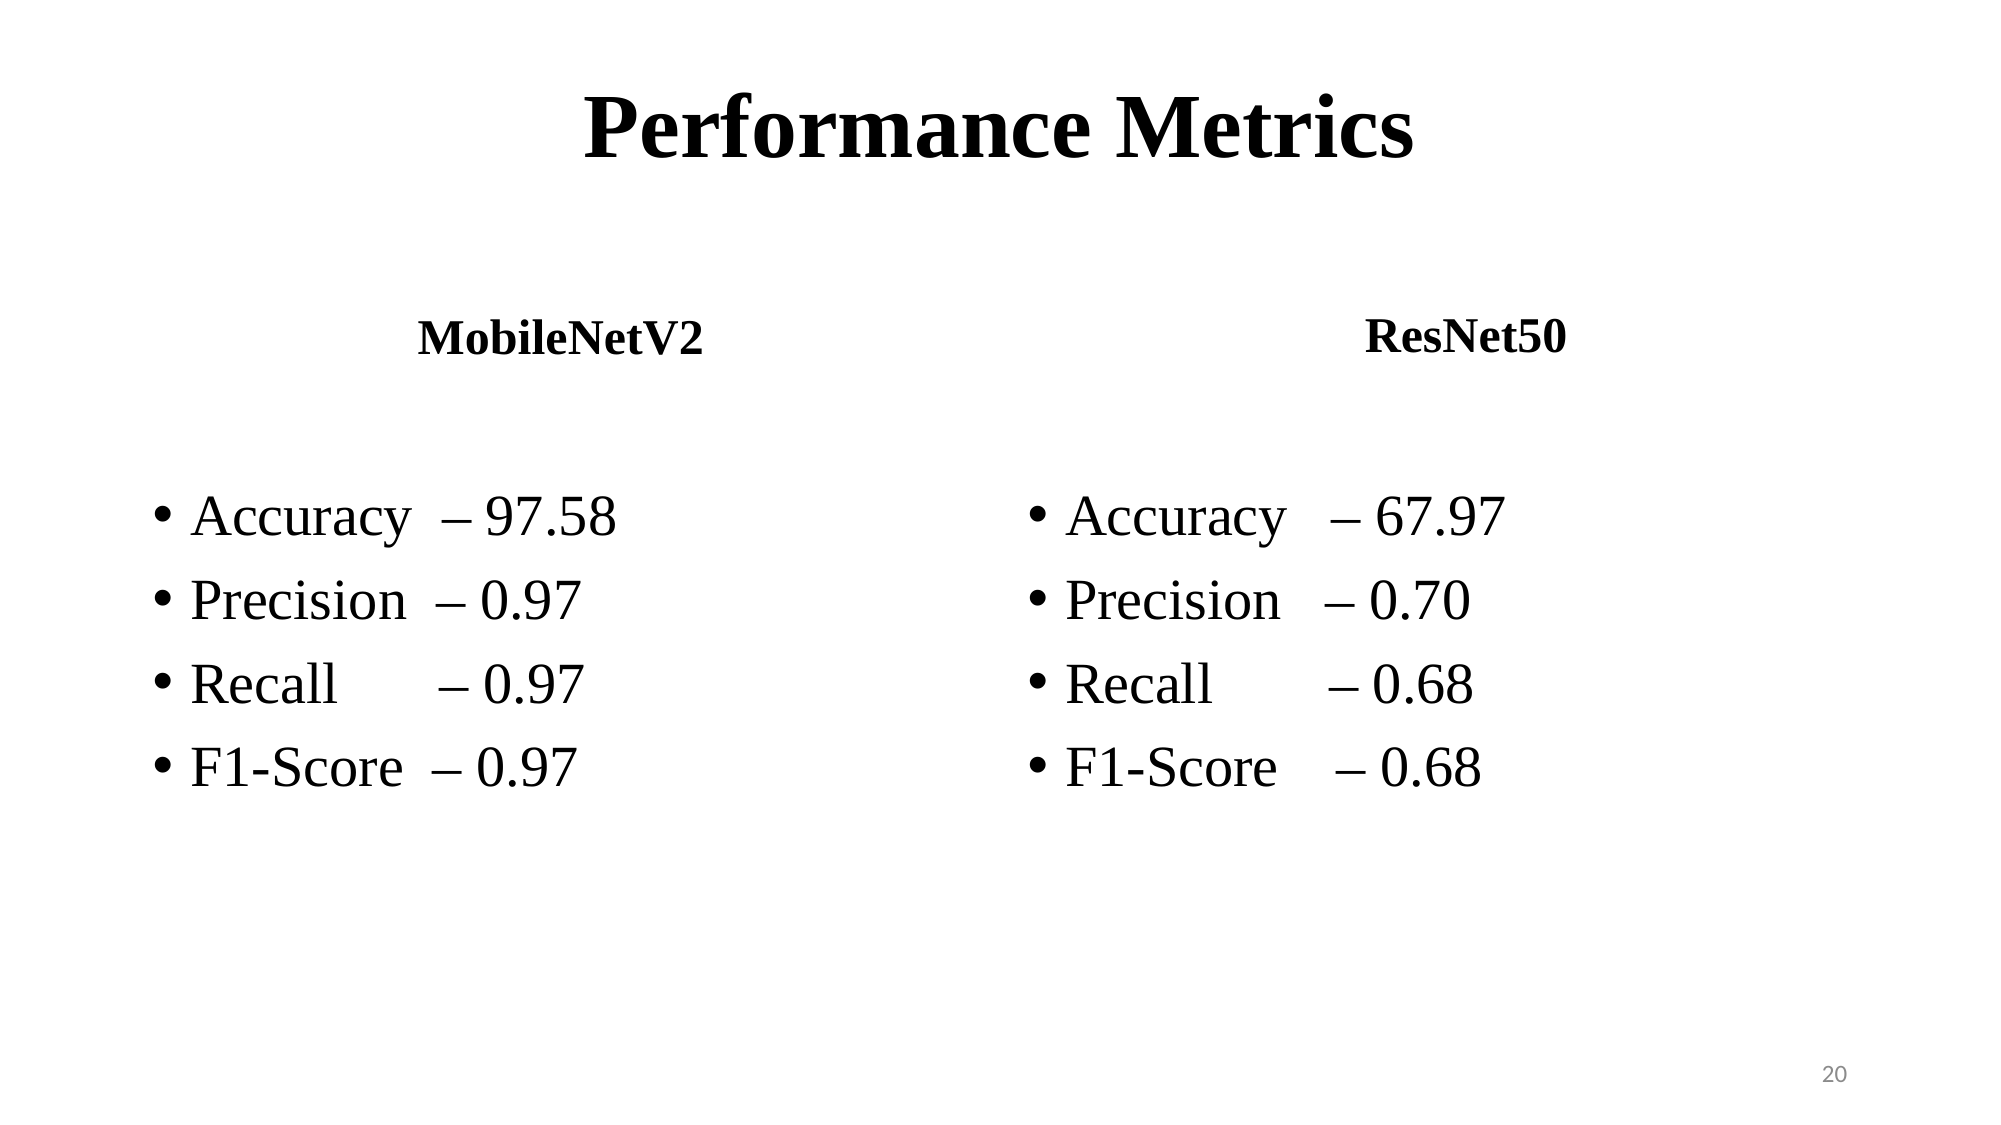

# Performance Metrics
MobileNetV2
ResNet50

Accuracy   – 67.97
Precision   – 0.70
Recall        – 0.68
F1-Score    – 0.68

Accuracy  – 97.58
Precision  – 0.97
Recall       – 0.97
F1-Score  – 0.97

20